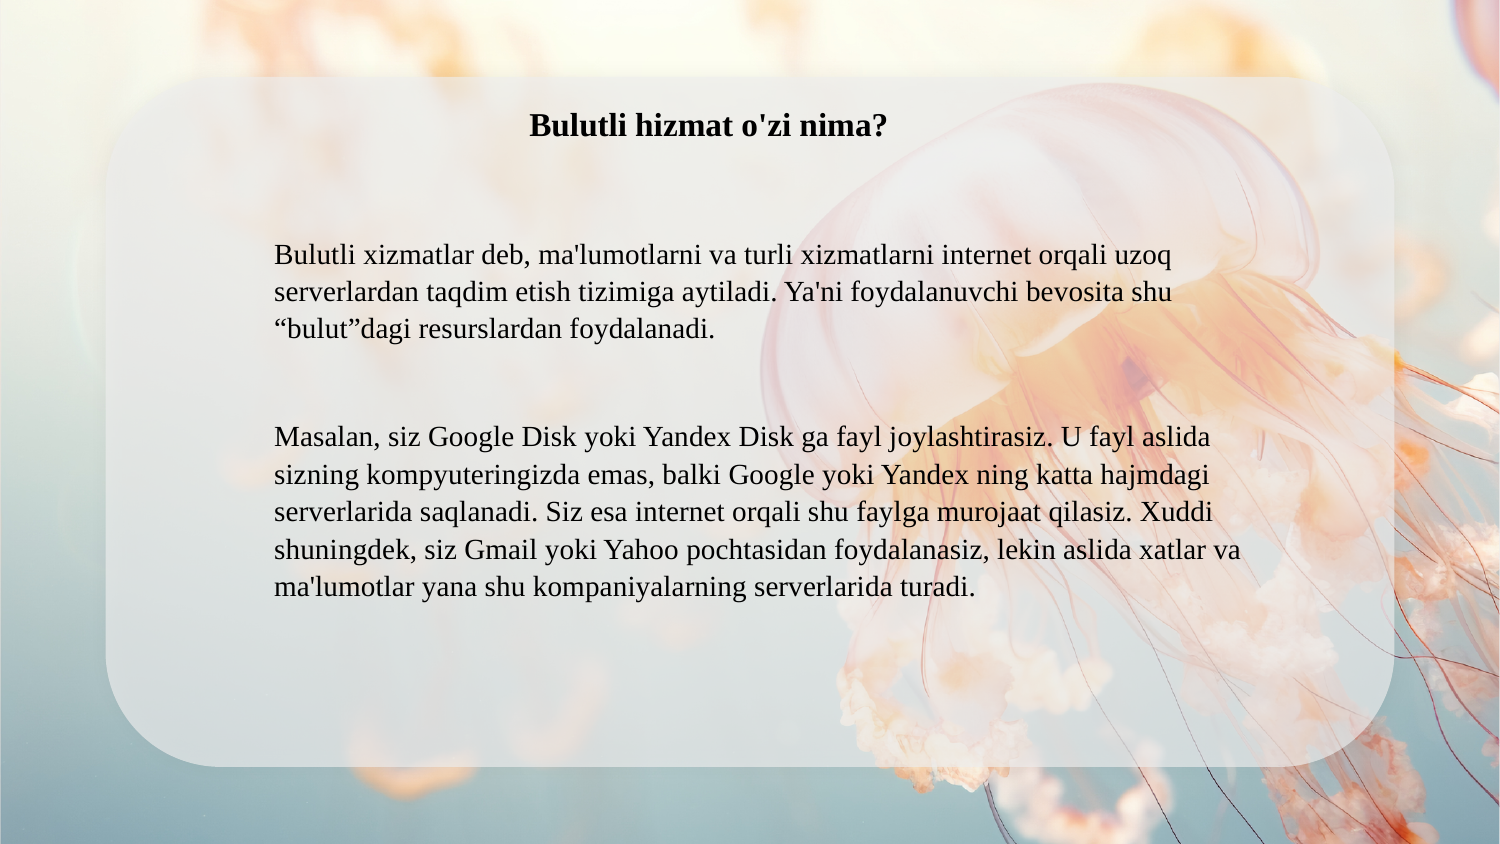

Bulutli hizmat o'zi nima?
Bulutli xizmatlar deb, ma'lumotlarni va turli xizmatlarni internet orqali uzoq serverlardan taqdim etish tizimiga aytiladi. Ya'ni foydalanuvchi bevosita shu “bulut”dagi resurslardan foydalanadi.

Masalan, siz Google Disk yoki Yandex Disk ga fayl joylashtirasiz. U fayl aslida sizning kompyuteringizda emas, balki Google yoki Yandex ning katta hajmdagi serverlarida saqlanadi. Siz esa internet orqali shu faylga murojaat qilasiz. Xuddi shuningdek, siz Gmail yoki Yahoo pochtasidan foydalanasiz, lekin aslida xatlar va ma'lumotlar yana shu kompaniyalarning serverlarida turadi.